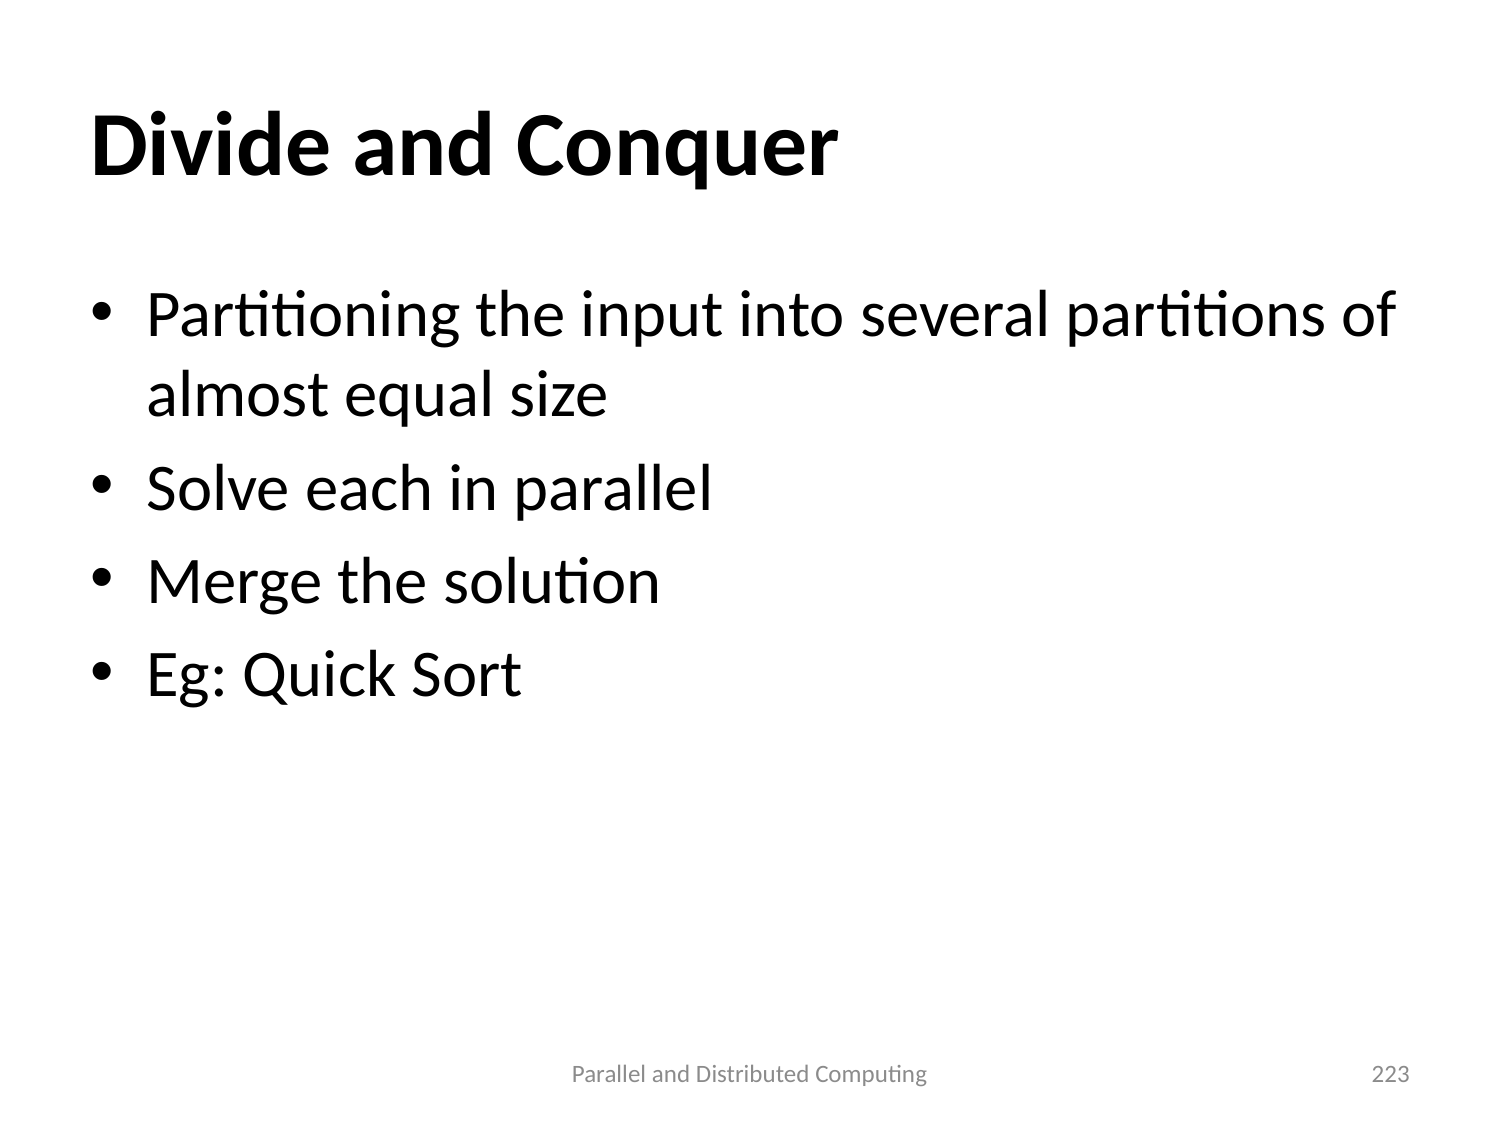

# Divide and Conquer
Partitioning the input into several partitions of almost equal size
Solve each in parallel
Merge the solution
Eg: Quick Sort
Parallel and Distributed Computing
223